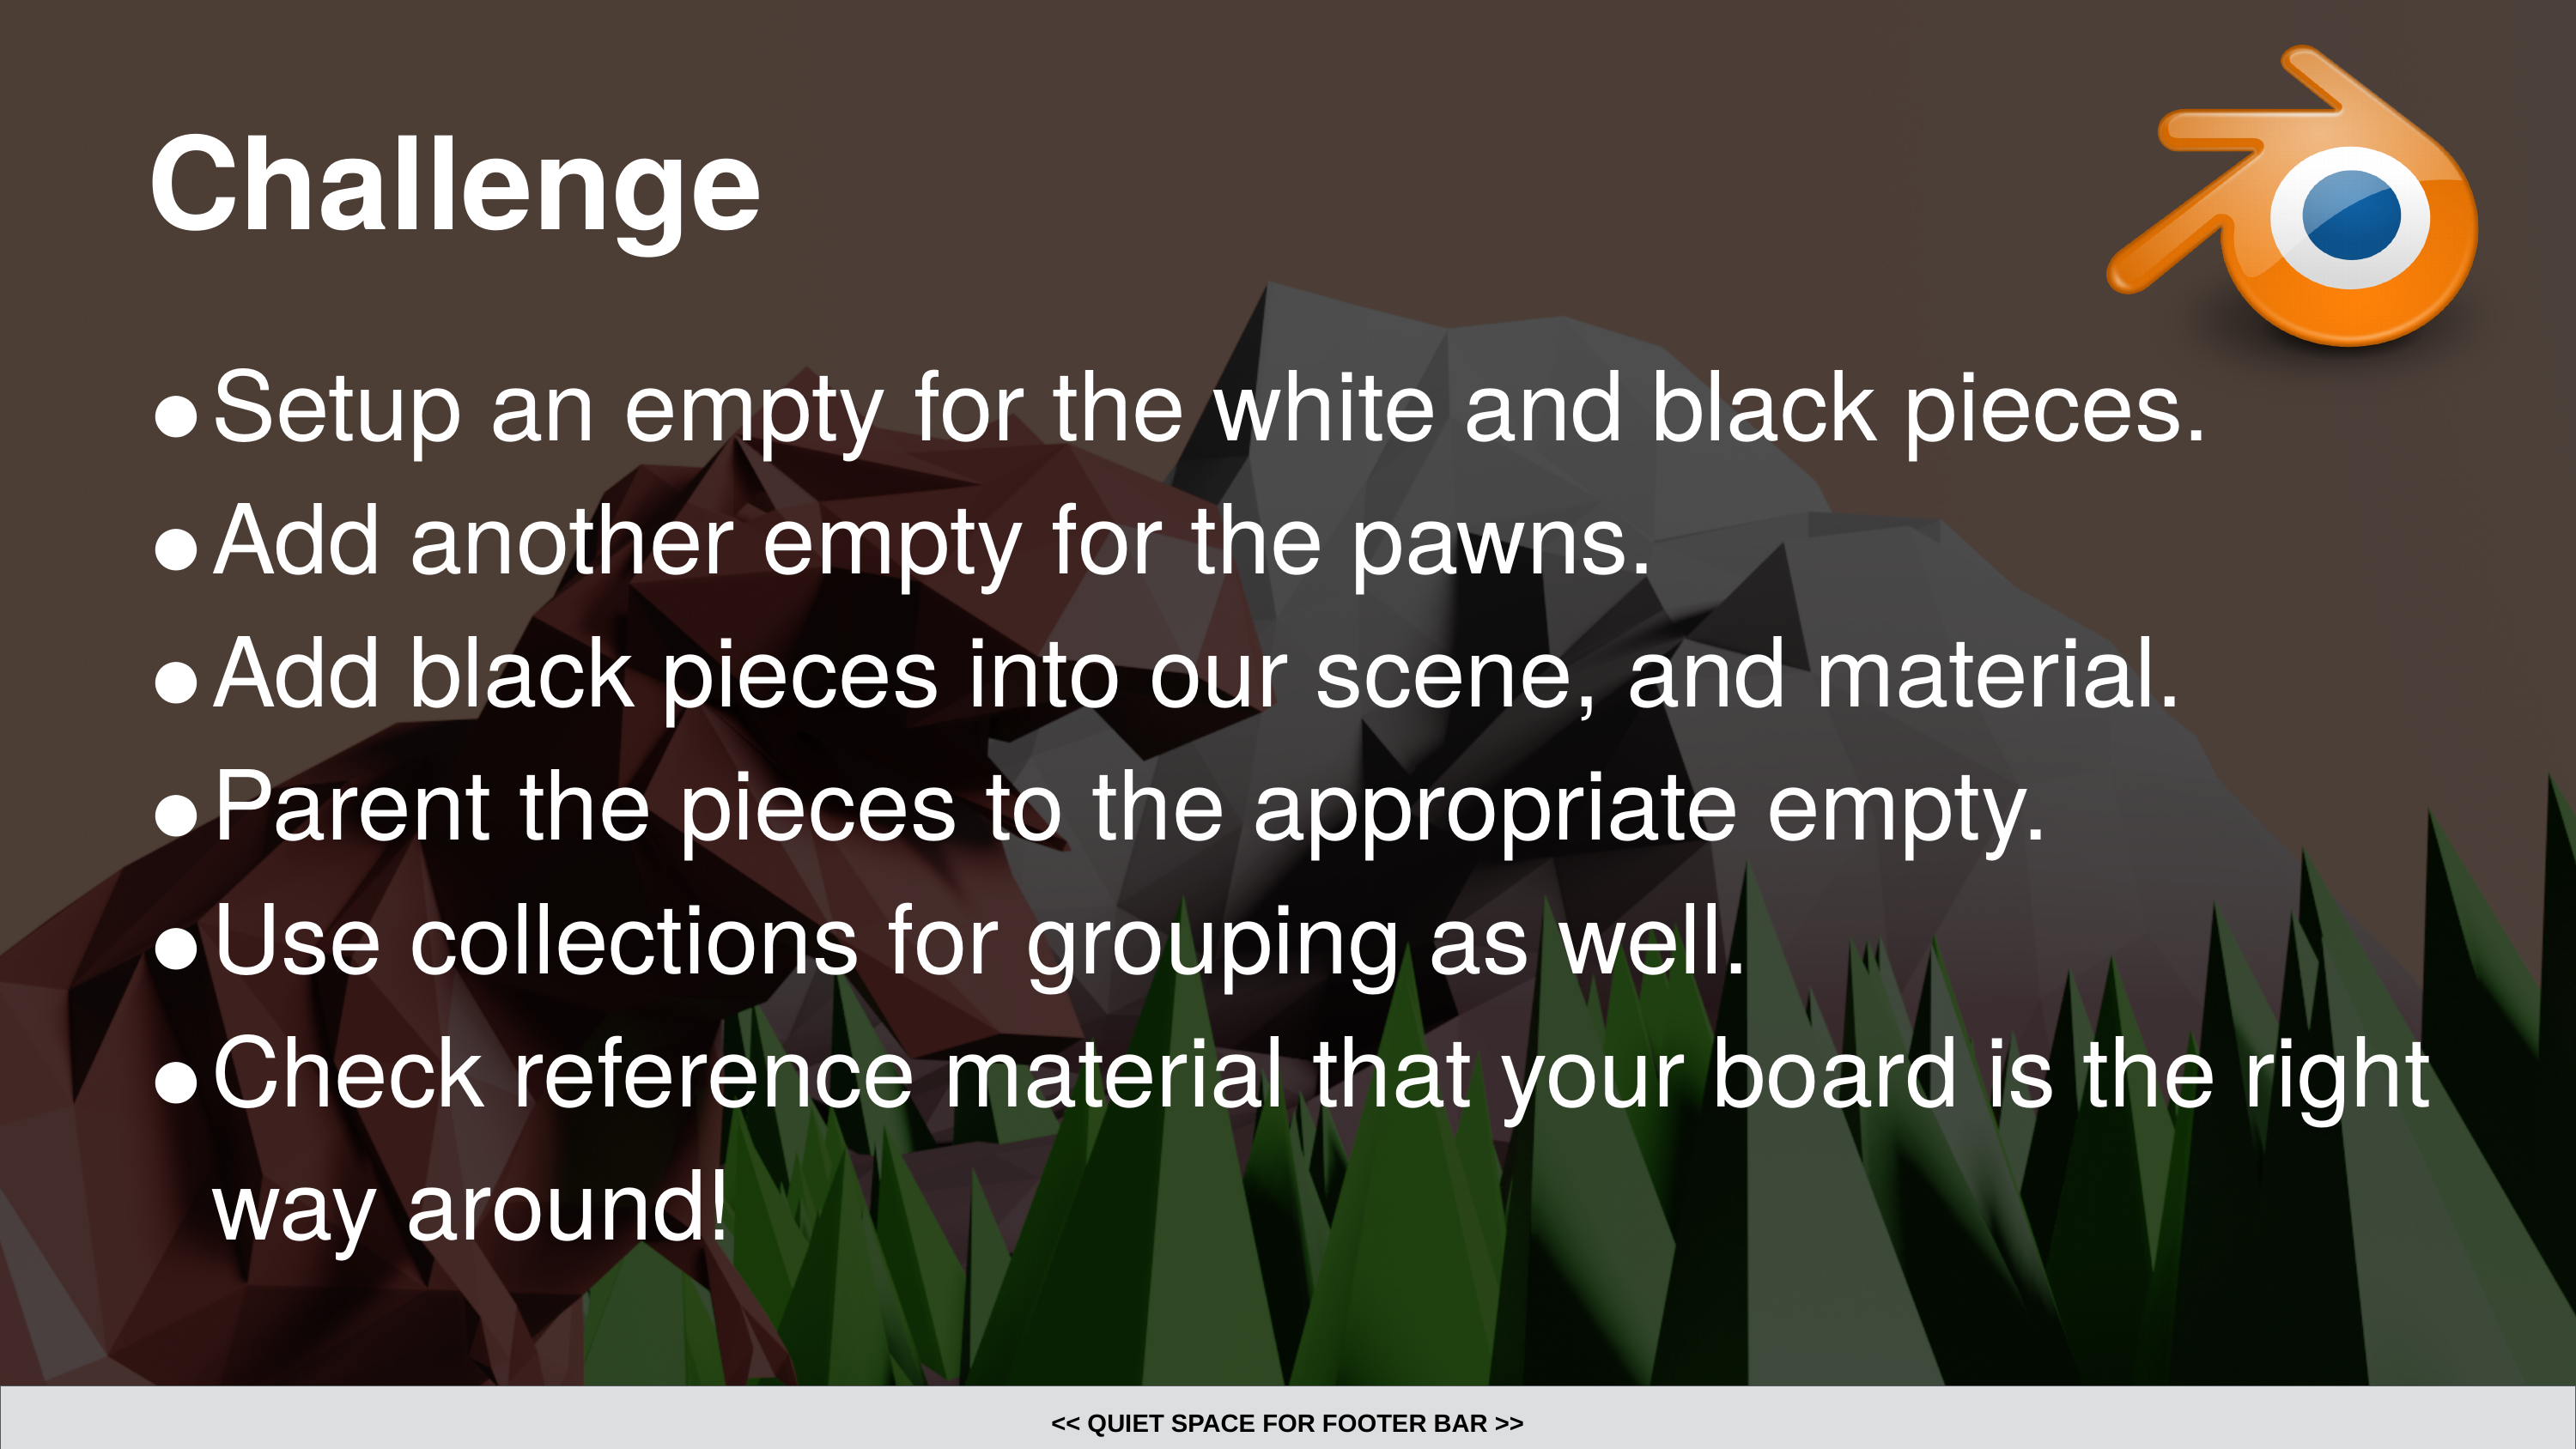

# Challenge
Setup an empty for the white and black pieces.
Add another empty for the pawns.
Add black pieces into our scene, and material.
Parent the pieces to the appropriate empty.
Use collections for grouping as well.
Check reference material that your board is the right way around!